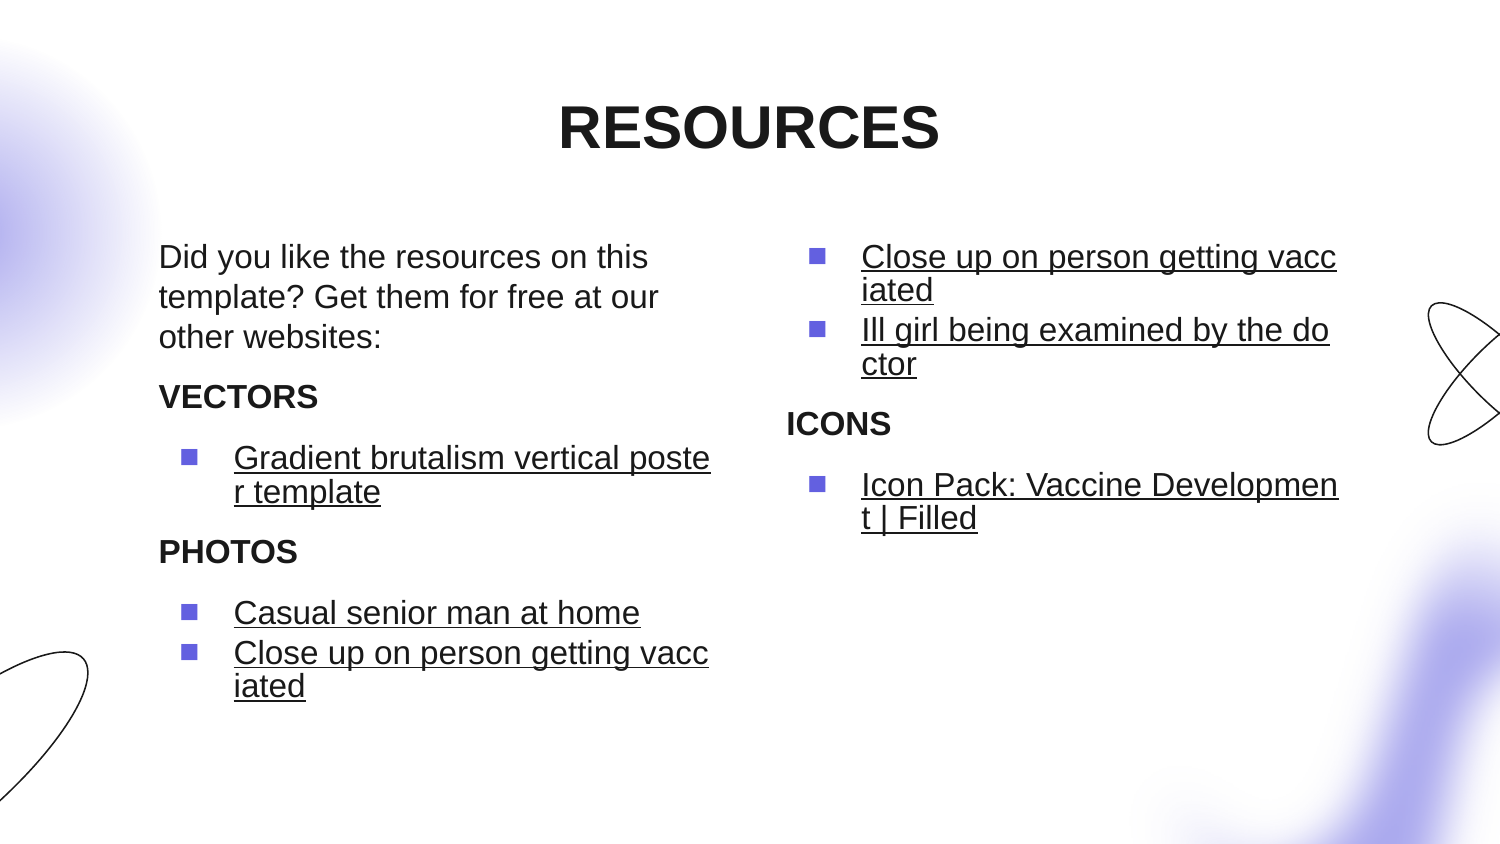

# RESOURCES
Did you like the resources on this template? Get them for free at our other websites:
VECTORS
Gradient brutalism vertical poster template
PHOTOS
Casual senior man at home
Close up on person getting vacciated
Close up on person getting vacciated
Ill girl being examined by the doctor
ICONS
Icon Pack: Vaccine Development | Filled